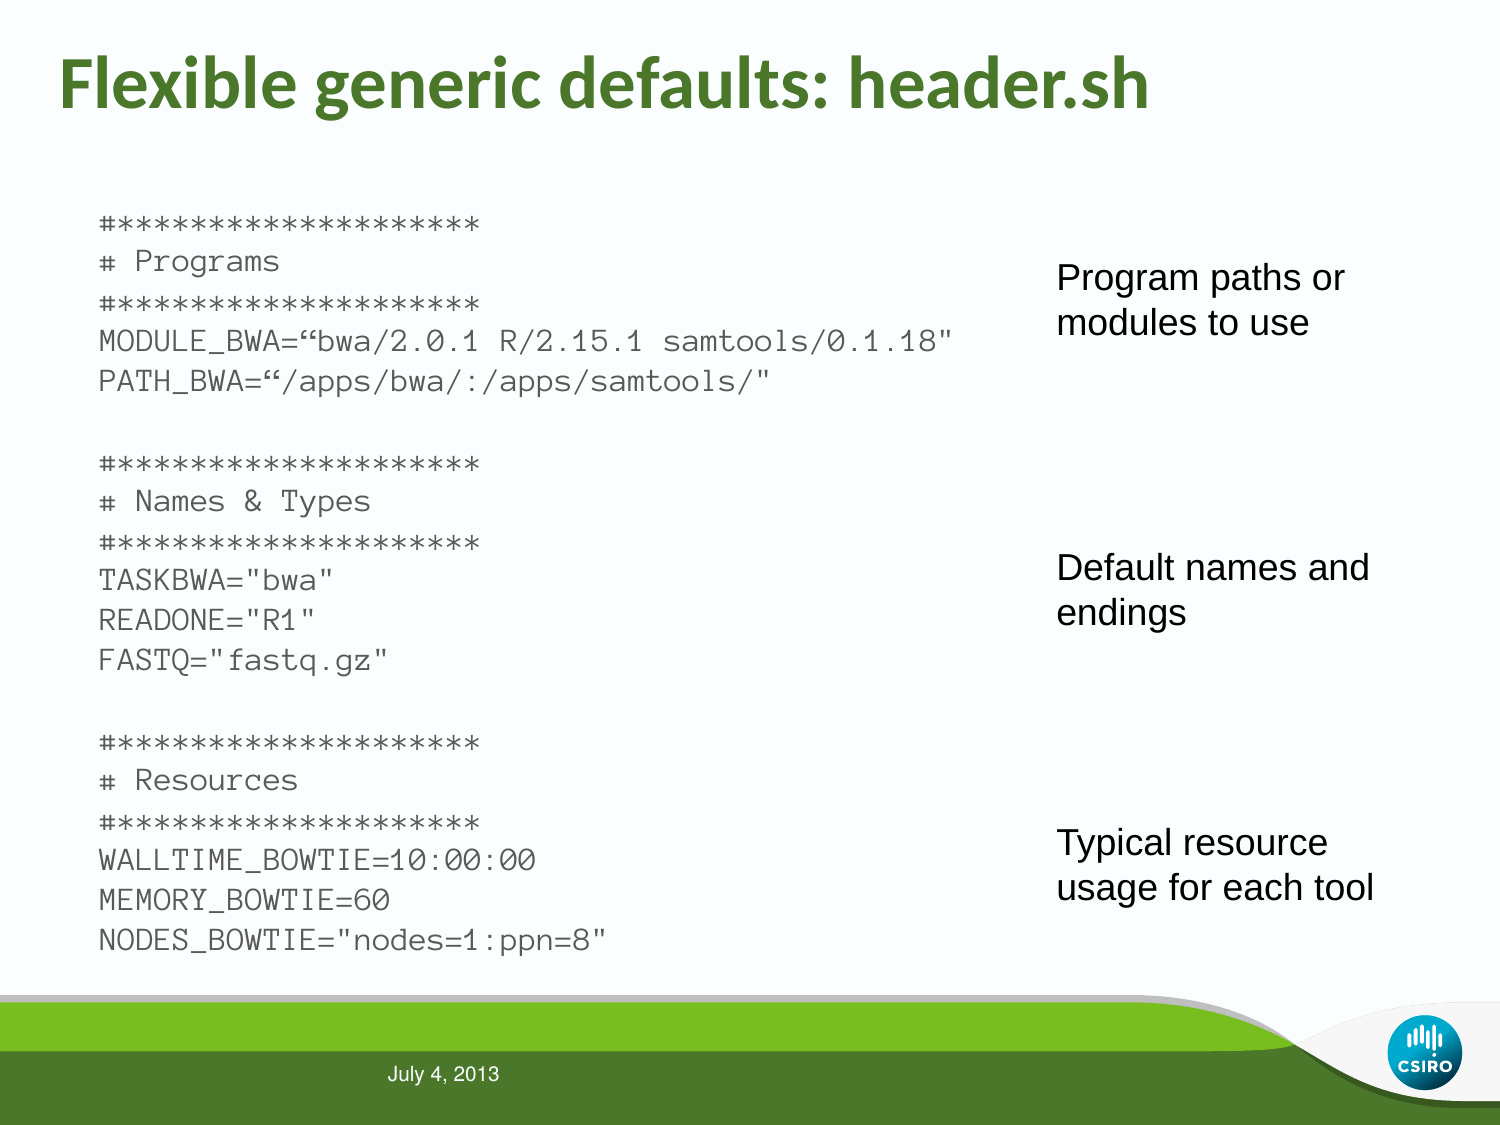

# Flexible generic defaults: header.sh
#********************
# Programs
#********************
MODULE_BWA=“bwa/2.0.1 R/2.15.1 samtools/0.1.18"
PATH_BWA=“/apps/bwa/:/apps/samtools/"

#********************
# Names & Types
#********************
TASKBWA="bwa"
READONE="R1"
FASTQ="fastq.gz"

#********************
# Resources
#********************
WALLTIME_BOWTIE=10:00:00
MEMORY_BOWTIE=60
NODES_BOWTIE="nodes=1:ppn=8"

Program paths or modules to use
Default names and endings
Typical resource usage for each tool
July 4, 2013